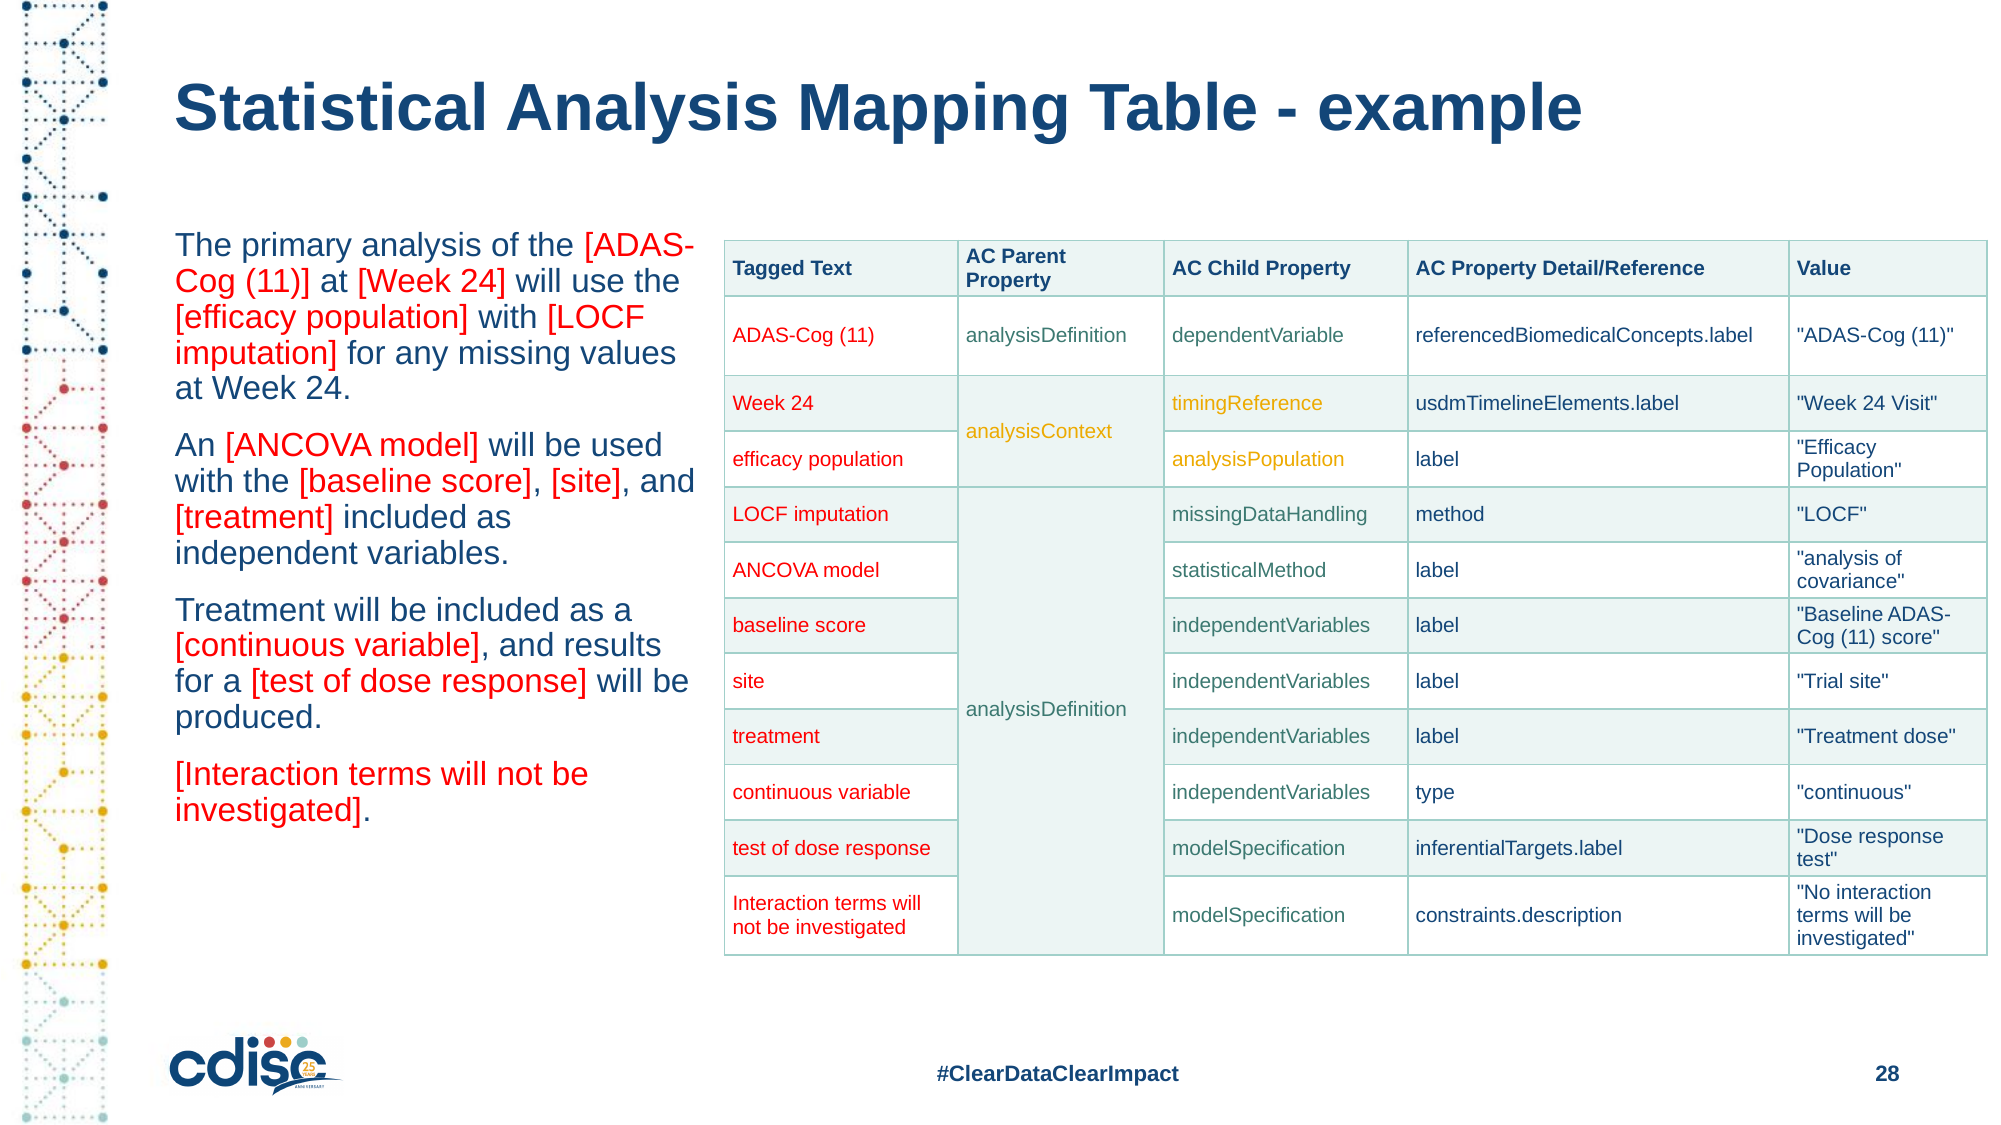

# Statistical Analysis Mapping Table - example
The primary analysis of the [ADAS-Cog (11)] at [Week 24] will use the [efficacy population] with [LOCF imputation] for any missing values at Week 24.
An [ANCOVA model] will be used with the [baseline score], [site], and [treatment] included as independent variables.
Treatment will be included as a [continuous variable], and results for a [test of dose response] will be produced.
[Interaction terms will not be investigated].
| Tagged Text | AC Parent Property | AC Child Property | AC Property Detail/Reference | Value |
| --- | --- | --- | --- | --- |
| ADAS-Cog (11) | analysisDefinition | dependentVariable | referencedBiomedicalConcepts.label | "ADAS-Cog (11)" |
| Week 24 | analysisContext | timingReference | usdmTimelineElements.label | "Week 24 Visit" |
| efficacy population |  | analysisPopulation | label | "Efficacy Population" |
| LOCF imputation | analysisDefinition | missingDataHandling | method | "LOCF" |
| ANCOVA model |  | statisticalMethod | label | "analysis of covariance" |
| baseline score |  | independentVariables | label | "Baseline ADAS-Cog (11) score" |
| site |  | independentVariables | label | "Trial site" |
| treatment |  | independentVariables | label | "Treatment dose" |
| continuous variable |  | independentVariables | type | "continuous" |
| test of dose response |  | modelSpecification | inferentialTargets.label | "Dose response test" |
| Interaction terms will not be investigated |  | modelSpecification | constraints.description | "No interaction terms will be investigated" |
#ClearDataClearImpact
28